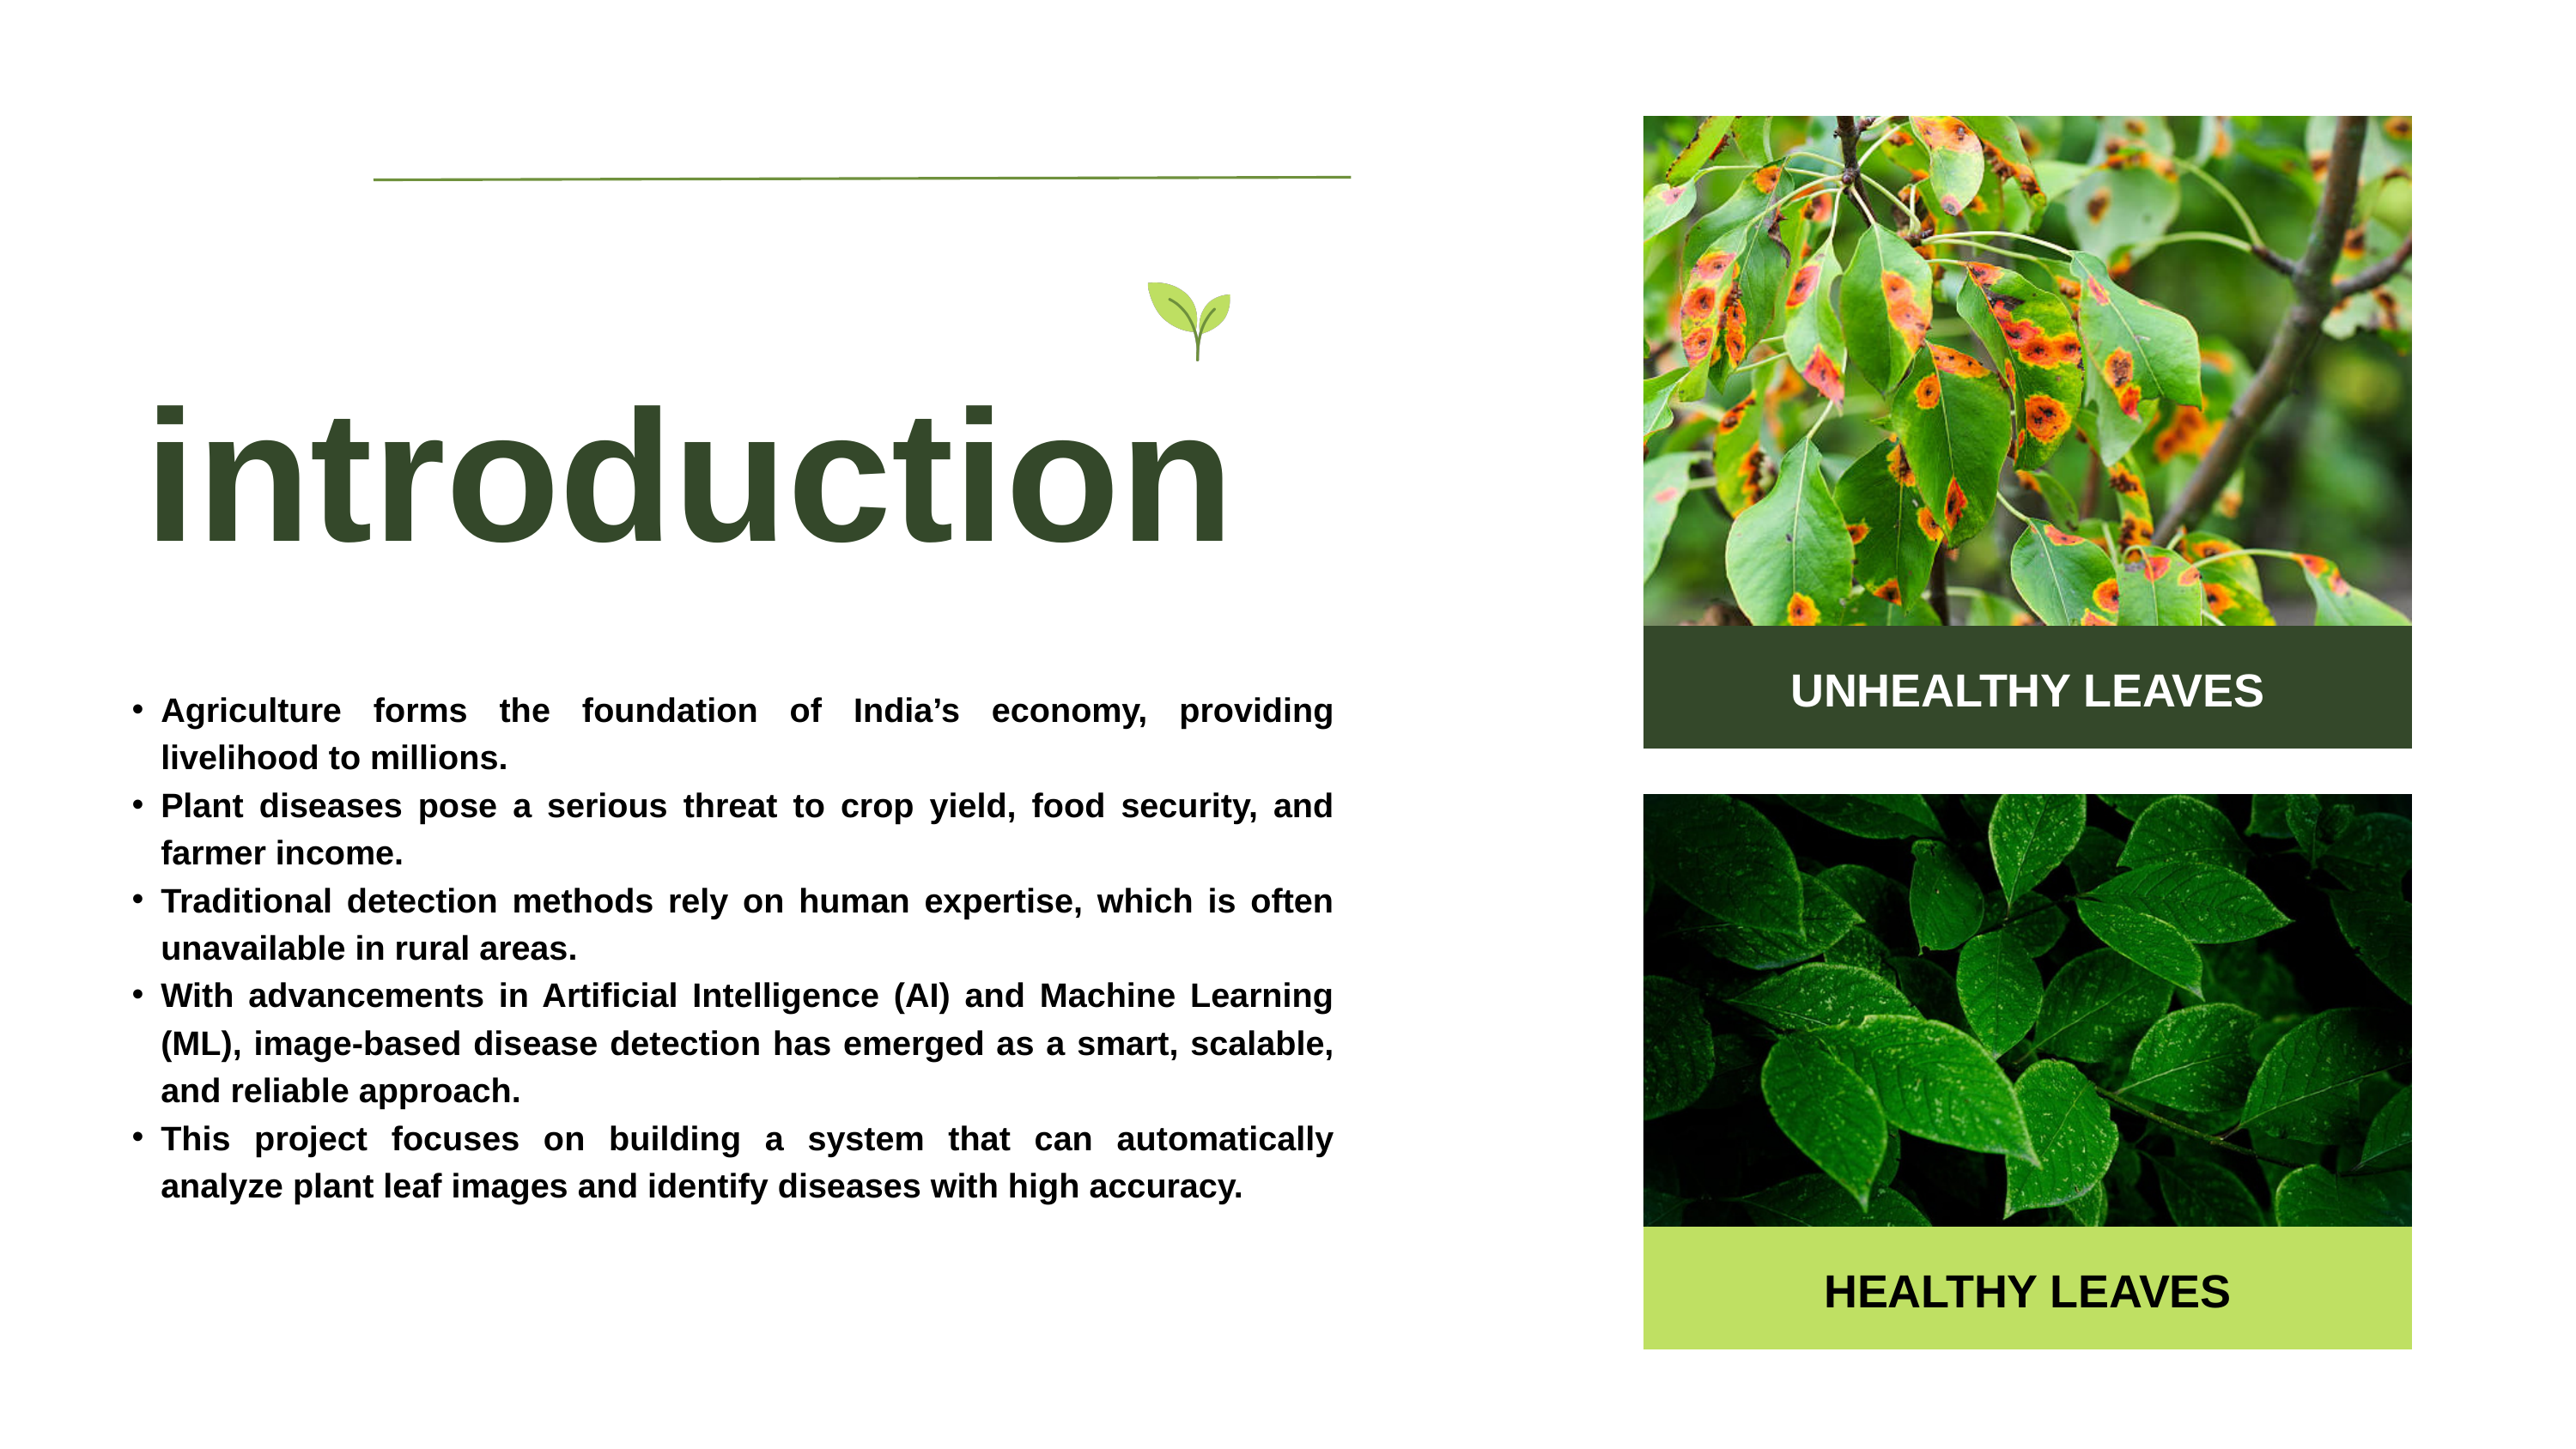

introduction

UNHEALTHY LEAVES
Agriculture forms the foundation of India’s economy, providing livelihood to millions.
Plant diseases pose a serious threat to crop yield, food security, and farmer income.
Traditional detection methods rely on human expertise, which is often unavailable in rural areas.
With advancements in Artificial Intelligence (AI) and Machine Learning (ML), image-based disease detection has emerged as a smart, scalable, and reliable approach.
This project focuses on building a system that can automatically analyze plant leaf images and identify diseases with high accuracy.

HEALTHY LEAVES